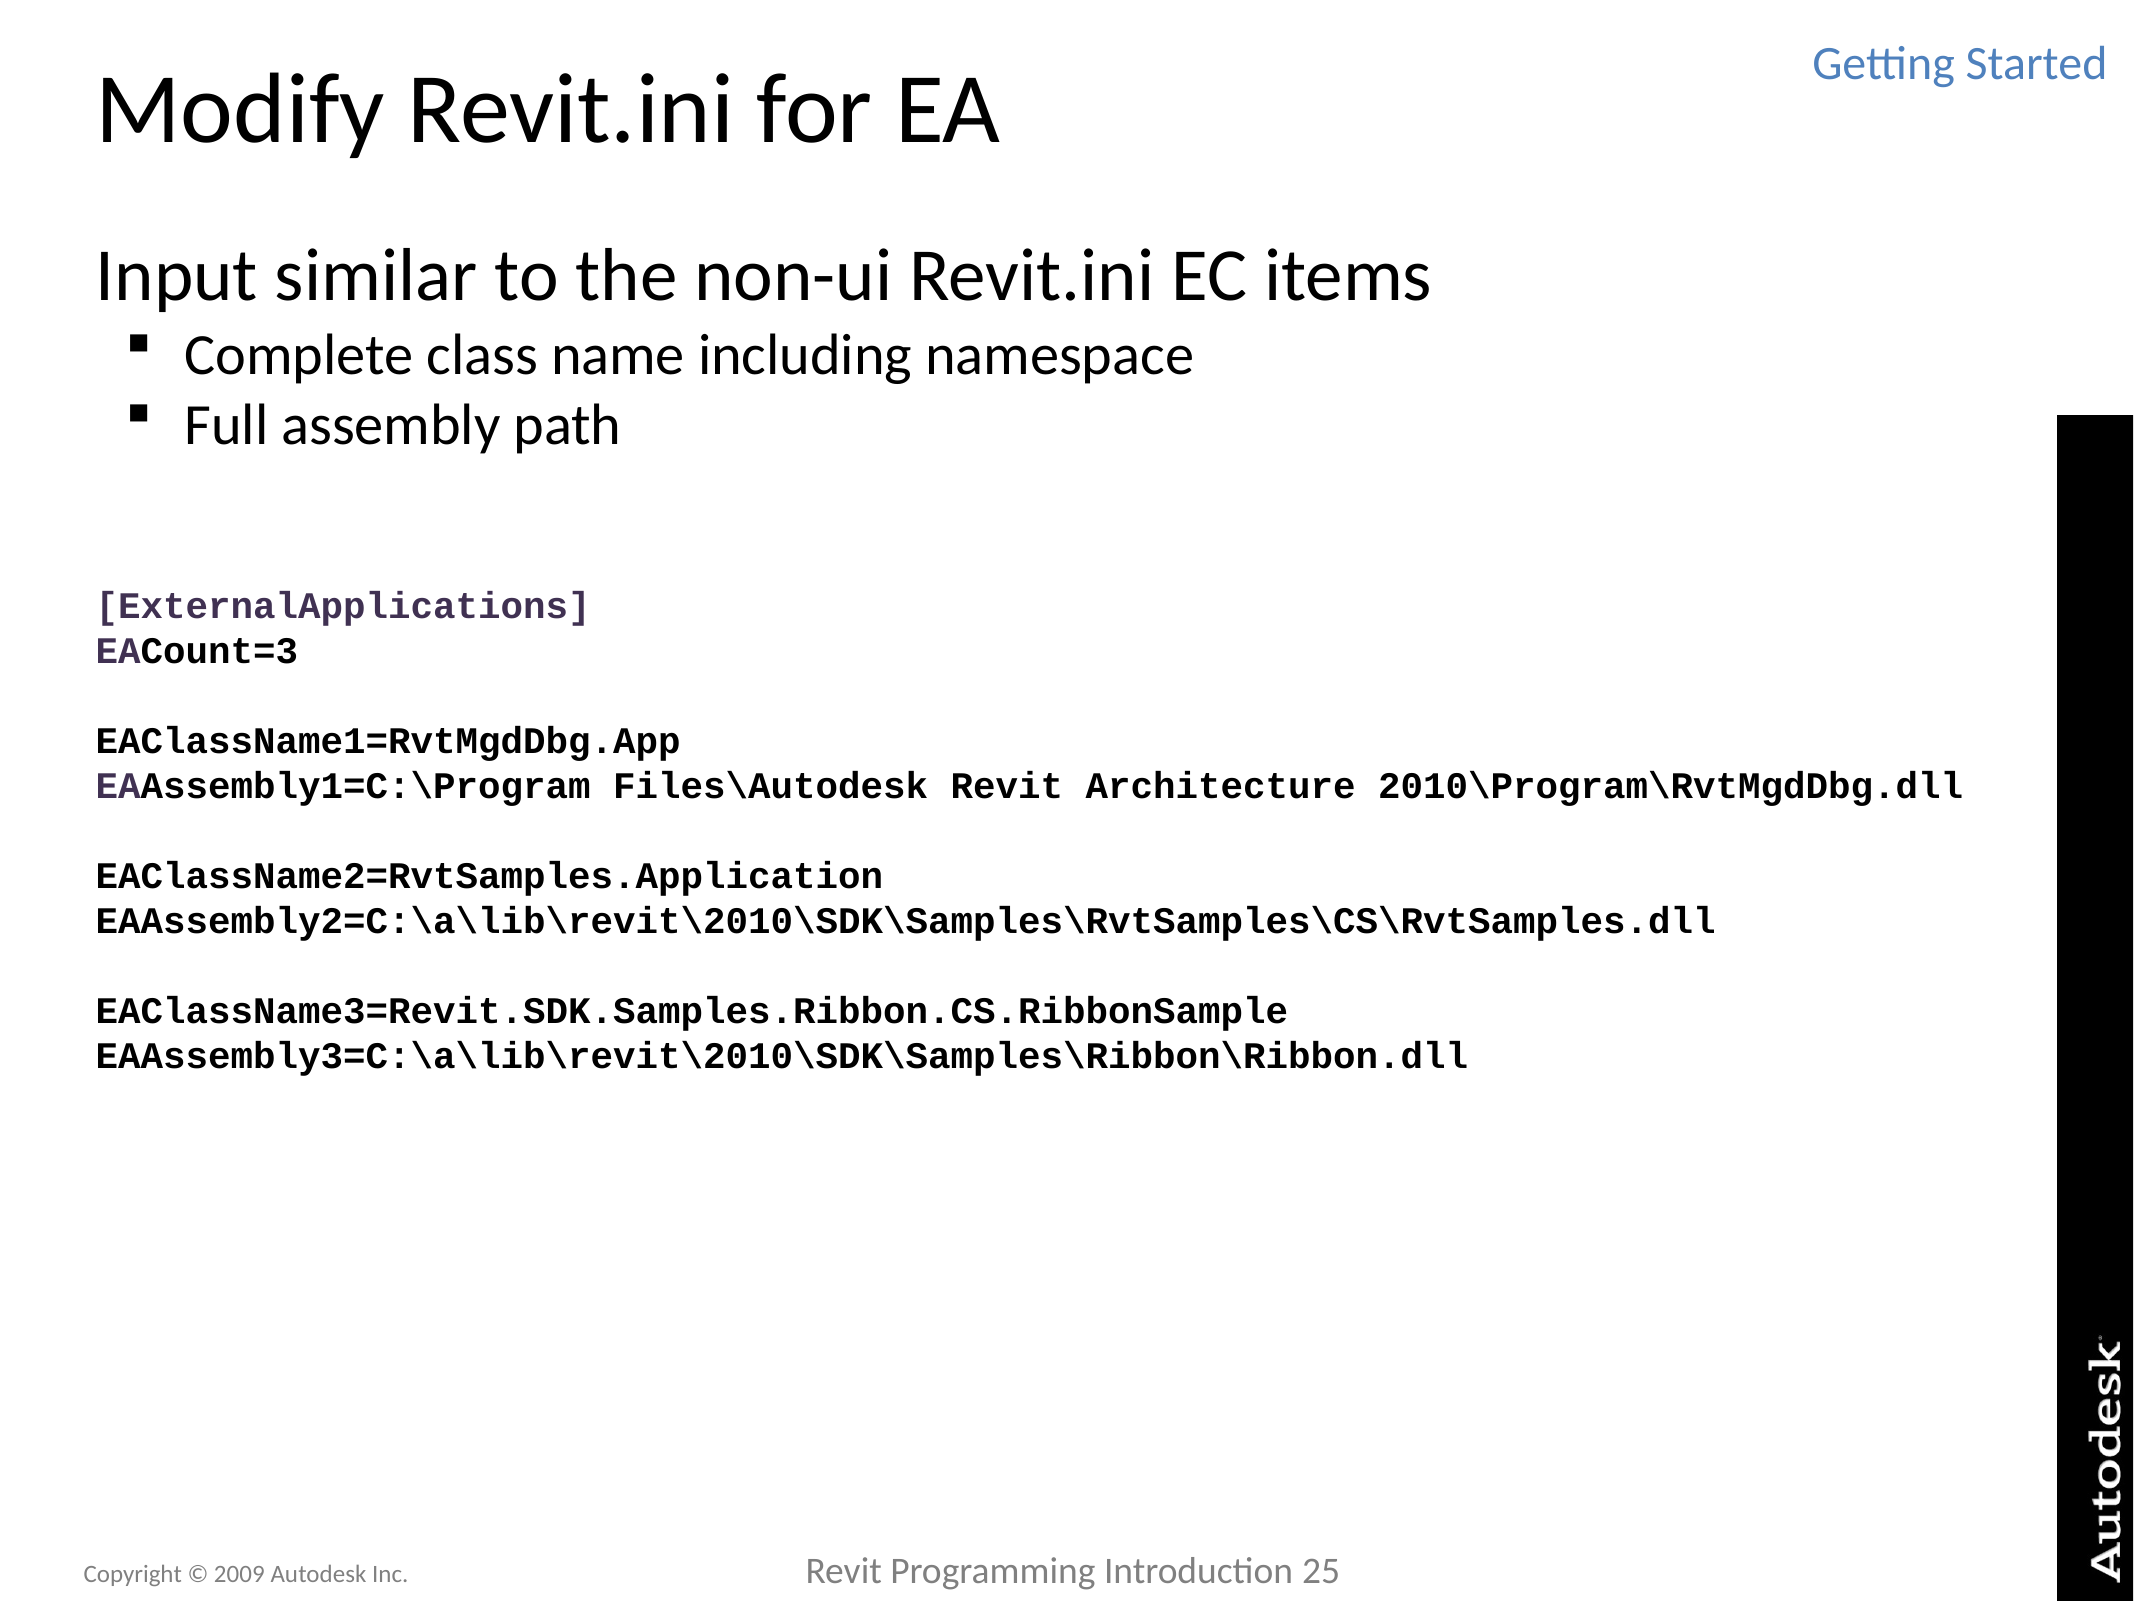

# Modify Revit.ini for EA
Getting Started
Input similar to the non-ui Revit.ini EC items
Complete class name including namespace
Full assembly path
[ExternalApplications]
EACount=3

EAClassName1=RvtMgdDbg.App
EAAssembly1=C:\Program Files\Autodesk Revit Architecture 2010\Program\RvtMgdDbg.dll

EAClassName2=RvtSamples.Application
EAAssembly2=C:\a\lib\revit\2010\SDK\Samples\RvtSamples\CS\RvtSamples.dll

EAClassName3=Revit.SDK.Samples.Ribbon.CS.RibbonSample
EAAssembly3=C:\a\lib\revit\2010\SDK\Samples\Ribbon\Ribbon.dll